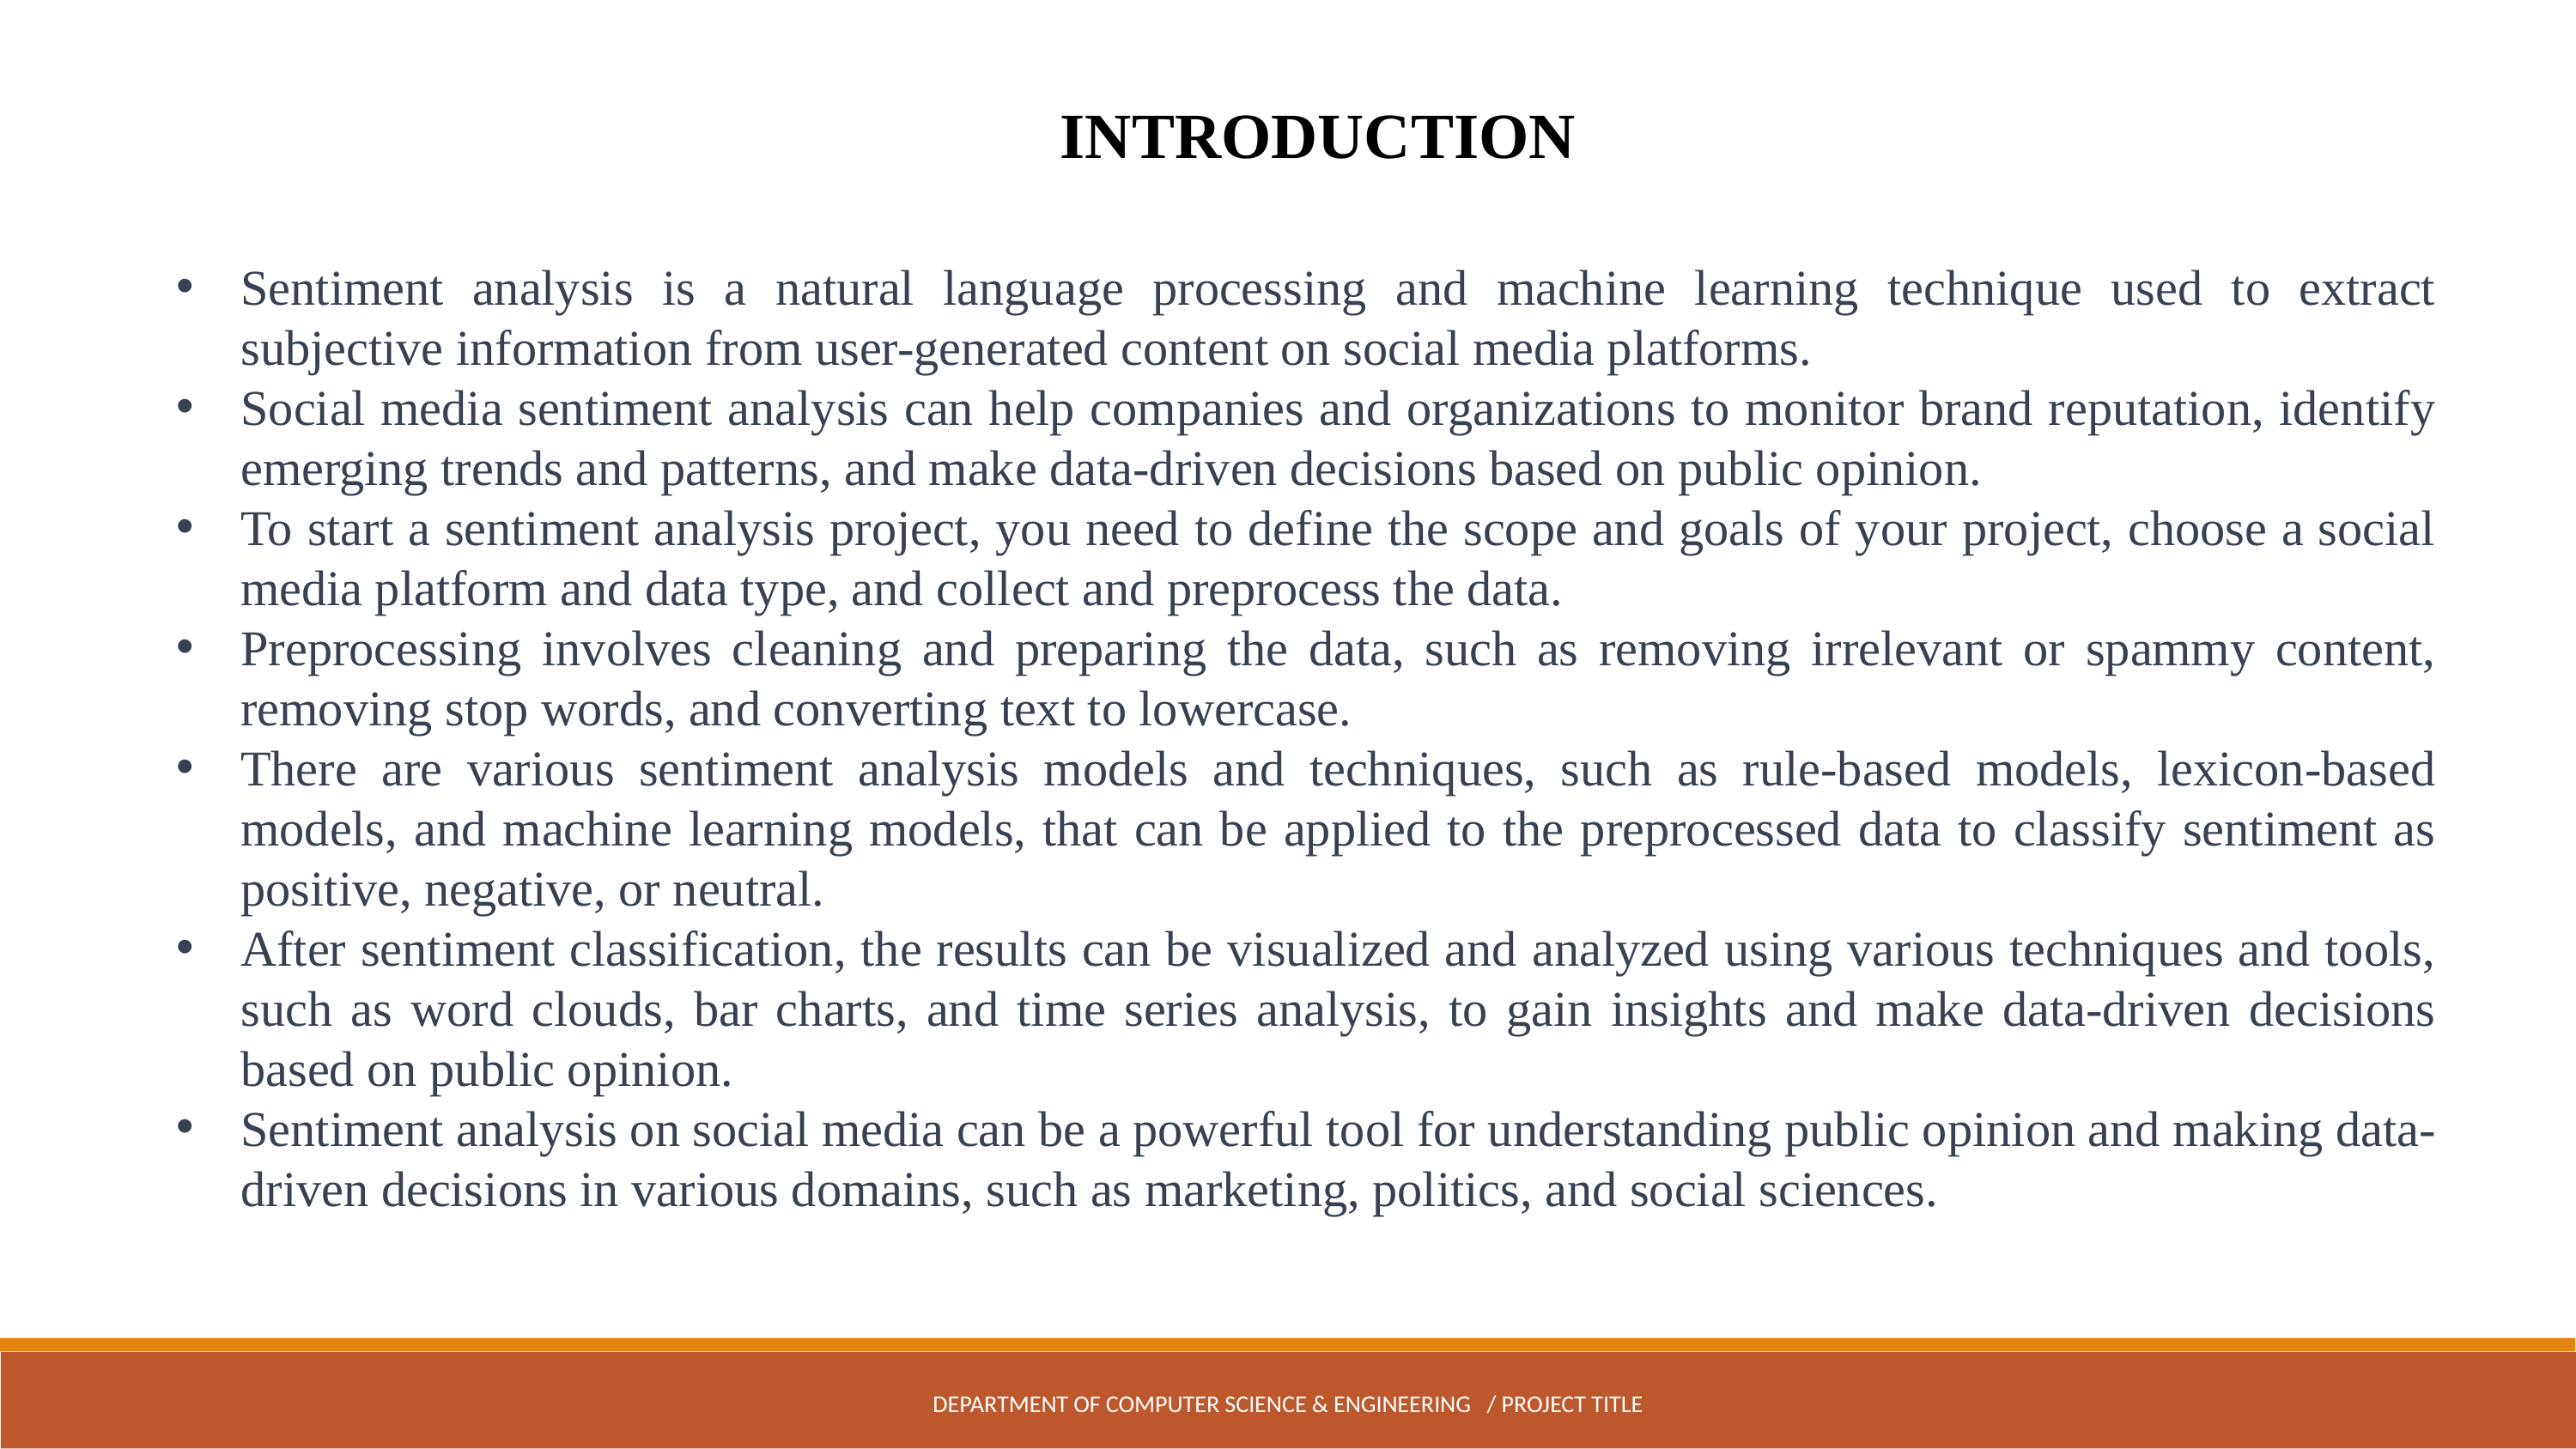

INTRODUCTION
Sentiment analysis is a natural language processing and machine learning technique used to extract subjective information from user-generated content on social media platforms.
Social media sentiment analysis can help companies and organizations to monitor brand reputation, identify emerging trends and patterns, and make data-driven decisions based on public opinion.
To start a sentiment analysis project, you need to define the scope and goals of your project, choose a social media platform and data type, and collect and preprocess the data.
Preprocessing involves cleaning and preparing the data, such as removing irrelevant or spammy content, removing stop words, and converting text to lowercase.
There are various sentiment analysis models and techniques, such as rule-based models, lexicon-based models, and machine learning models, that can be applied to the preprocessed data to classify sentiment as positive, negative, or neutral.
After sentiment classification, the results can be visualized and analyzed using various techniques and tools, such as word clouds, bar charts, and time series analysis, to gain insights and make data-driven decisions based on public opinion.
Sentiment analysis on social media can be a powerful tool for understanding public opinion and making data-driven decisions in various domains, such as marketing, politics, and social sciences.

DEPARTMENT OF COMPUTER SCIENCE & ENGINEERING   / PROJECT TITLE
6